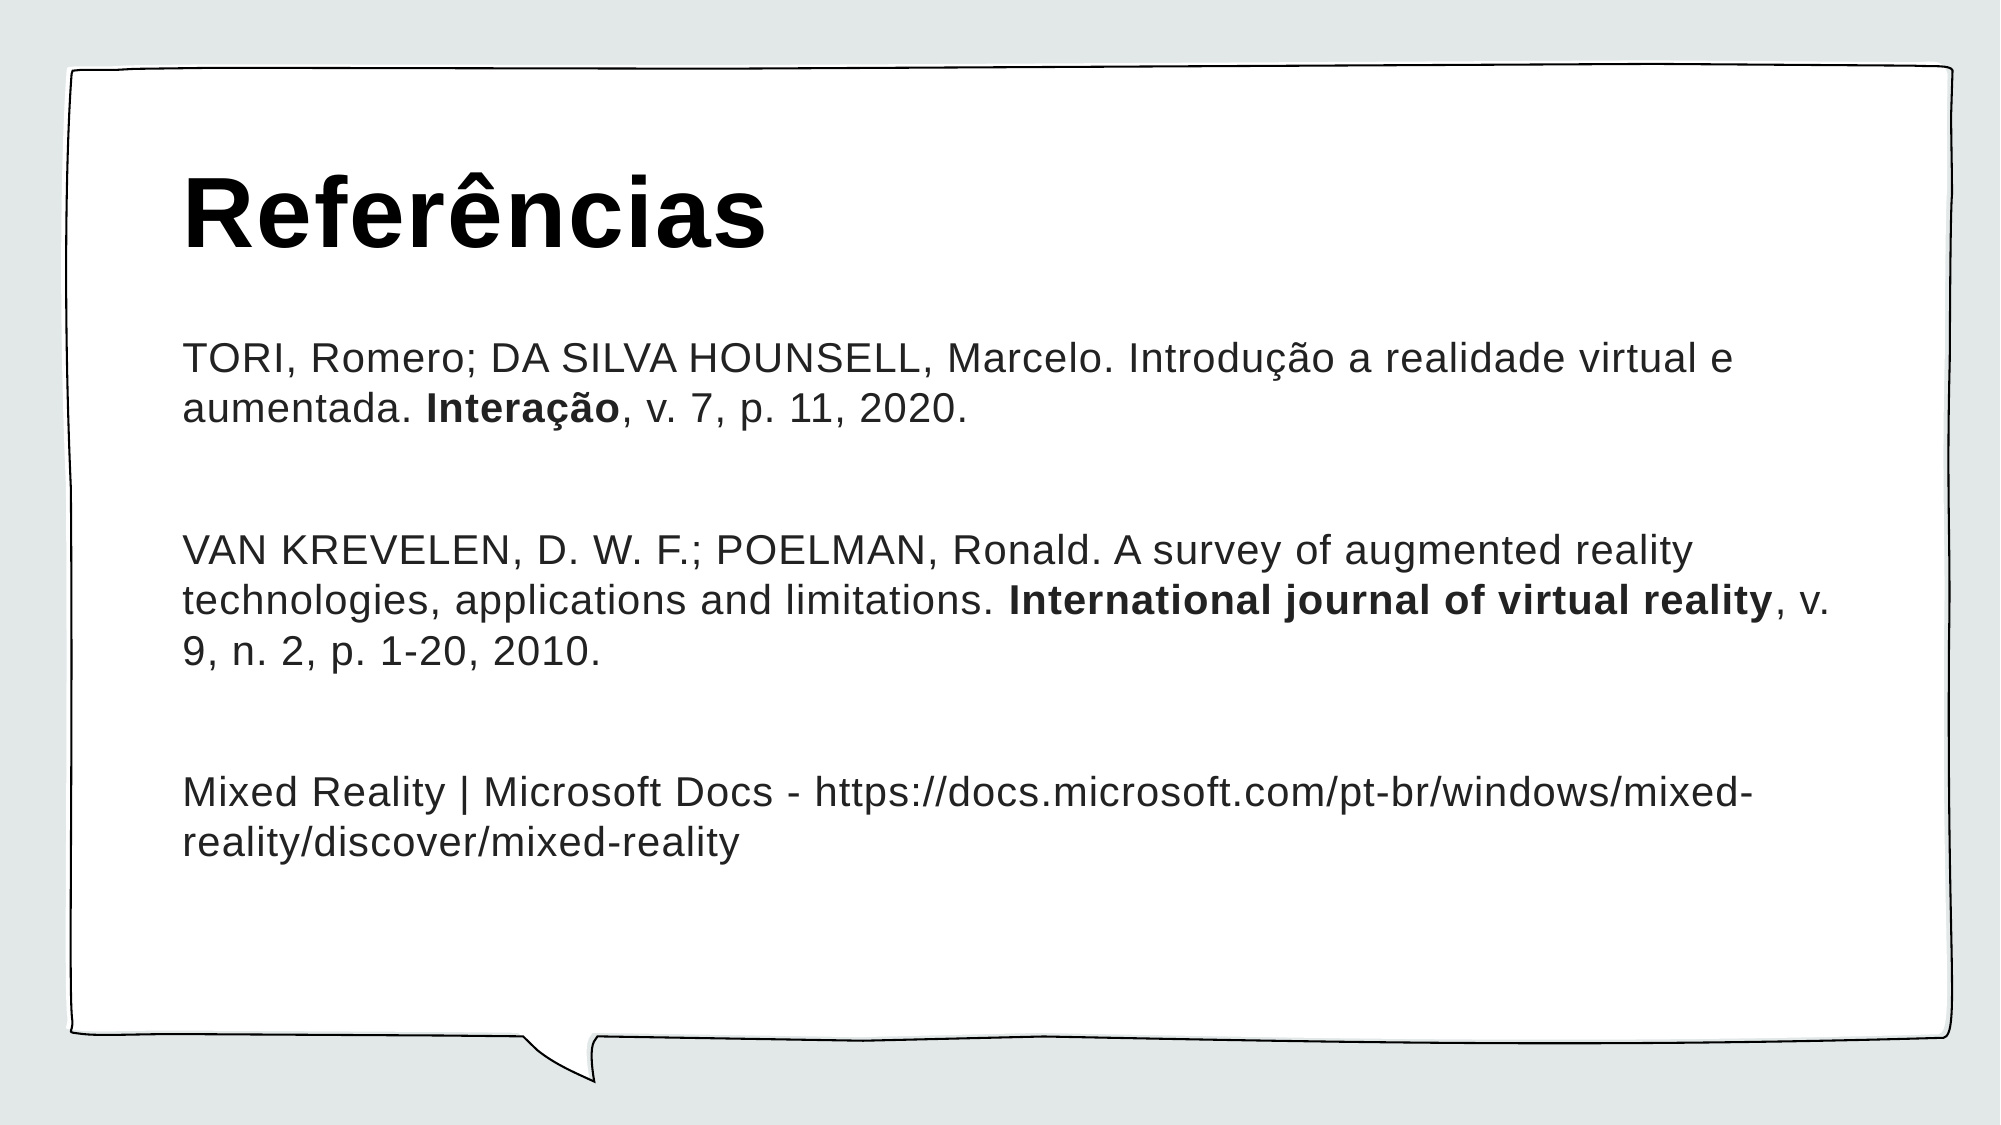

# Referências
TORI, Romero; DA SILVA HOUNSELL, Marcelo. Introdução a realidade virtual e aumentada. Interação, v. 7, p. 11, 2020.

VAN KREVELEN, D. W. F.; POELMAN, Ronald. A survey of augmented reality technologies, applications and limitations. International journal of virtual reality, v. 9, n. 2, p. 1-20, 2010.

Mixed Reality | Microsoft Docs - https://docs.microsoft.com/pt-br/windows/mixed-reality/discover/mixed-reality